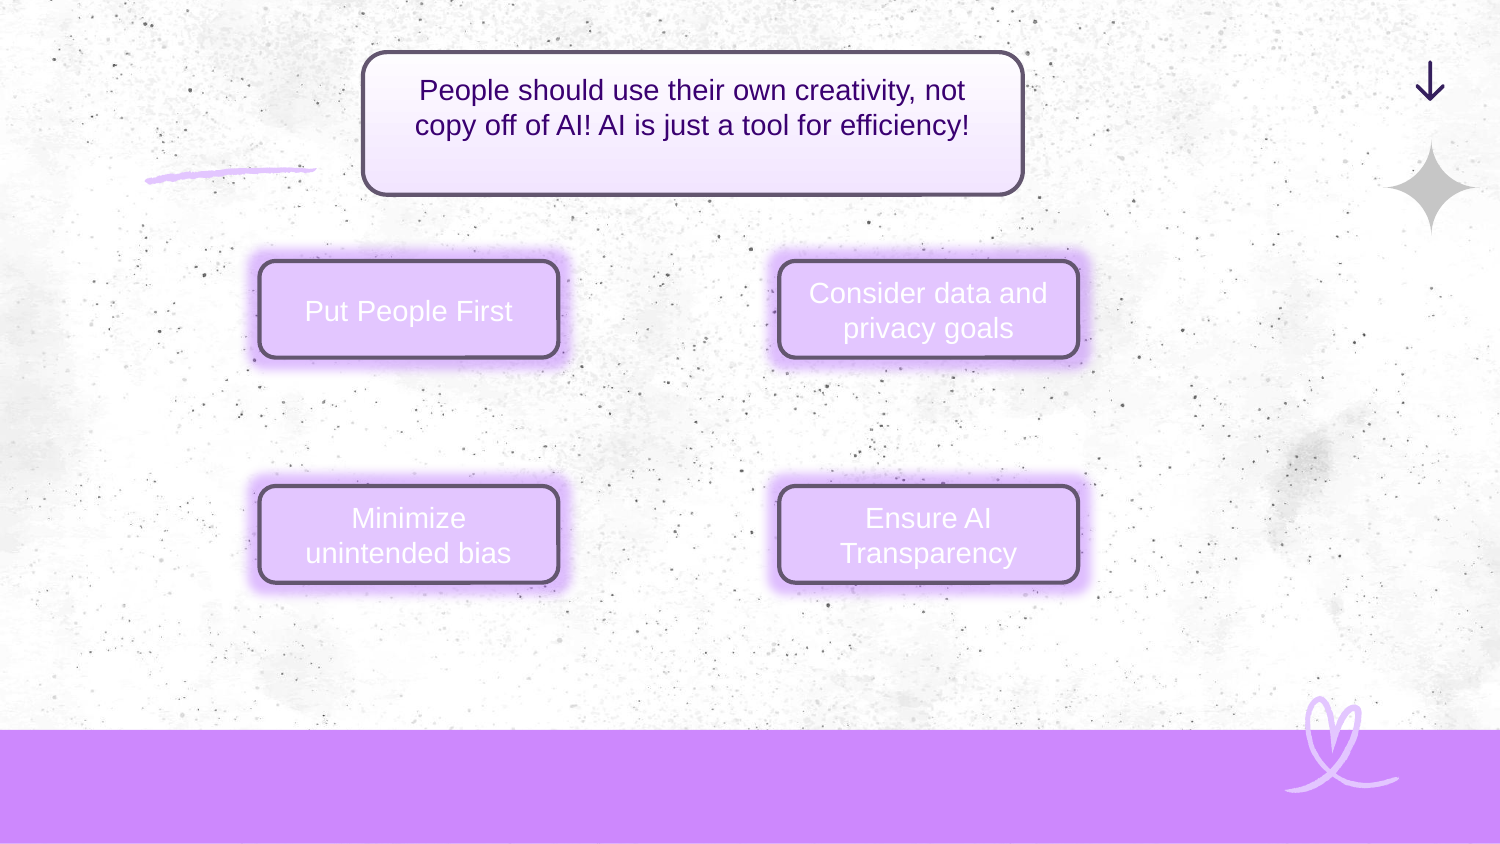

People should use their own creativity, not copy off of AI! AI is just a tool for efficiency!

#

Consider data and privacy goals
Put People First
Minimize unintended bias
Ensure AI Transparency